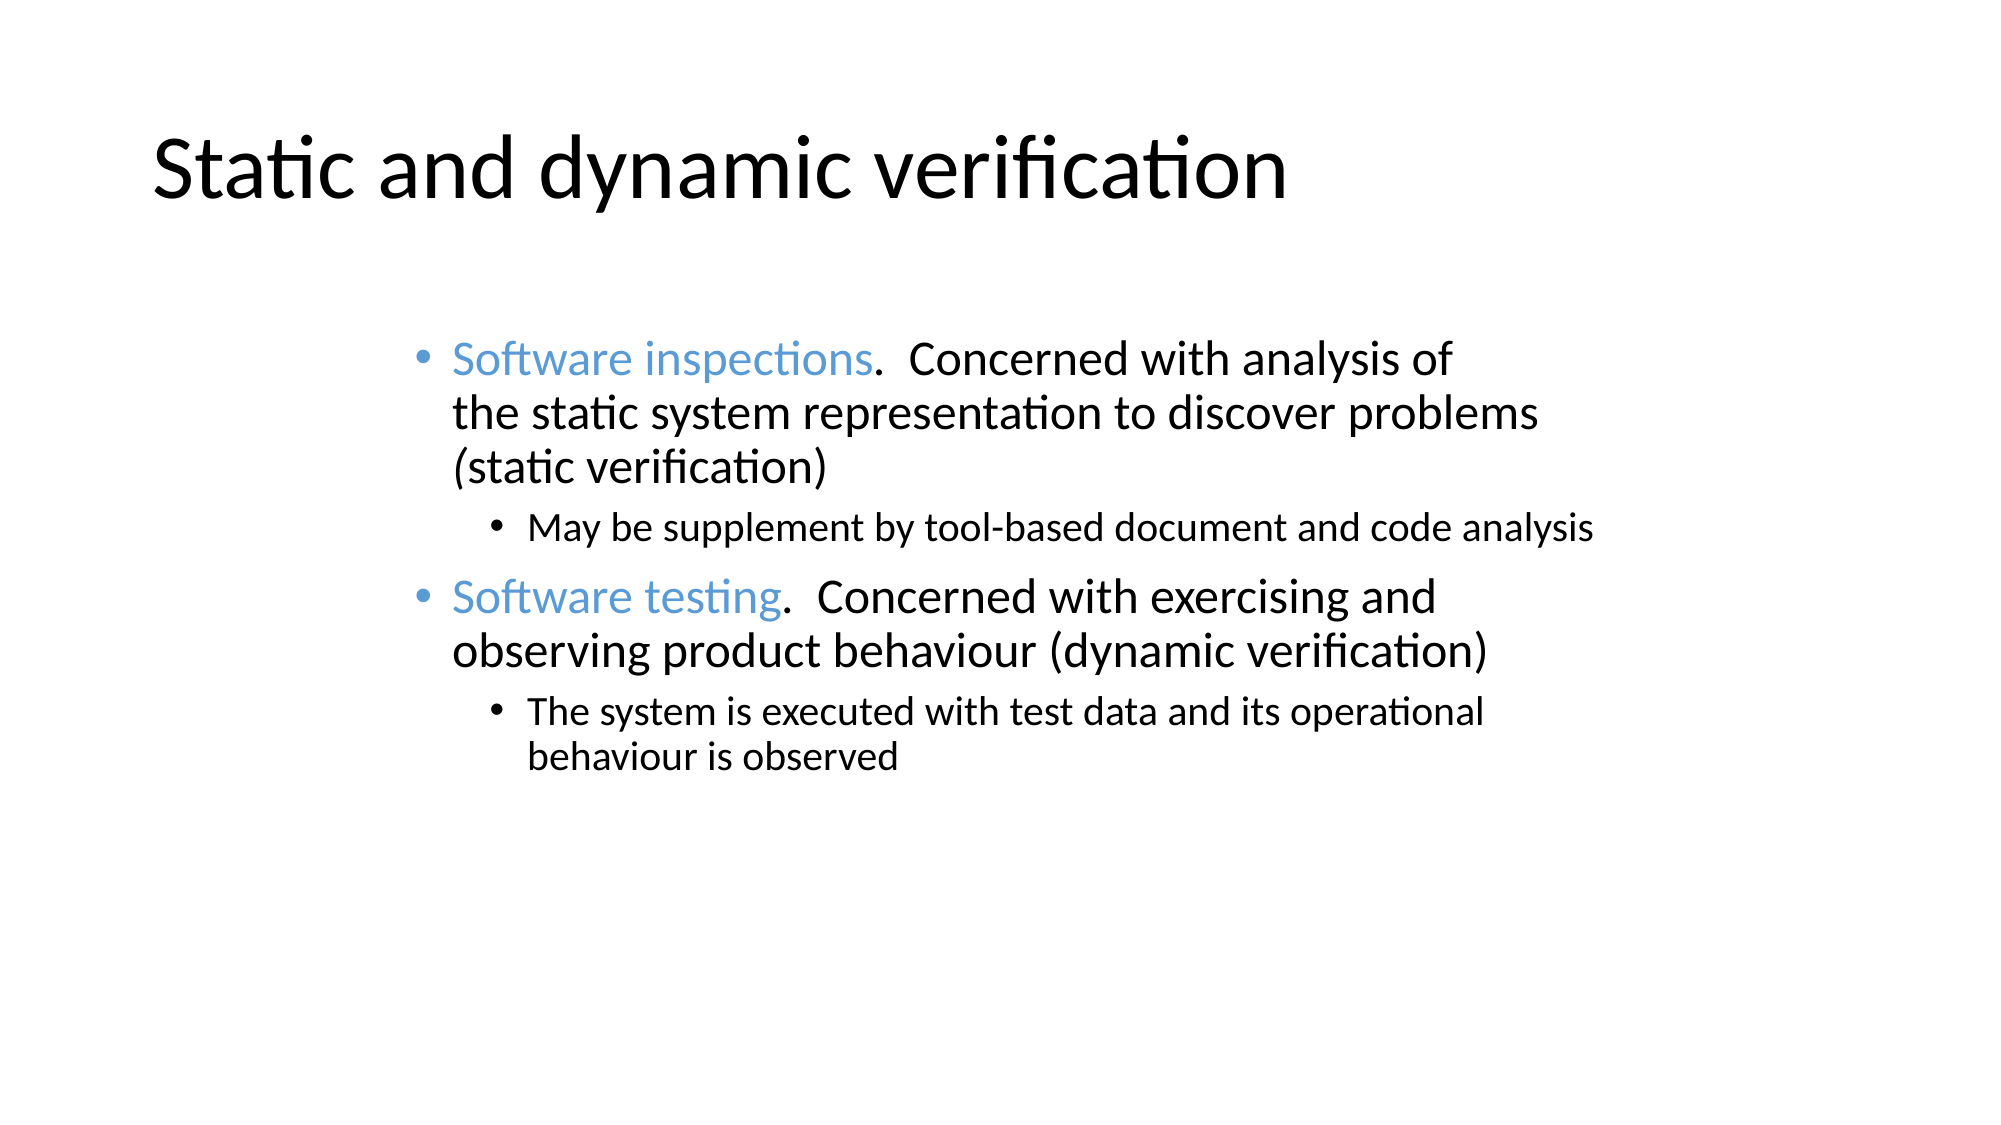

Static and dynamic verification
Software inspections.  Concerned with analysis of
the static system representation to discover problems  (static verification)
May be supplement by tool-based document and code analysis
Software testing.  Concerned with exercising and
observing product behaviour (dynamic verification)
The system is executed with test data and its operational behaviour is observed